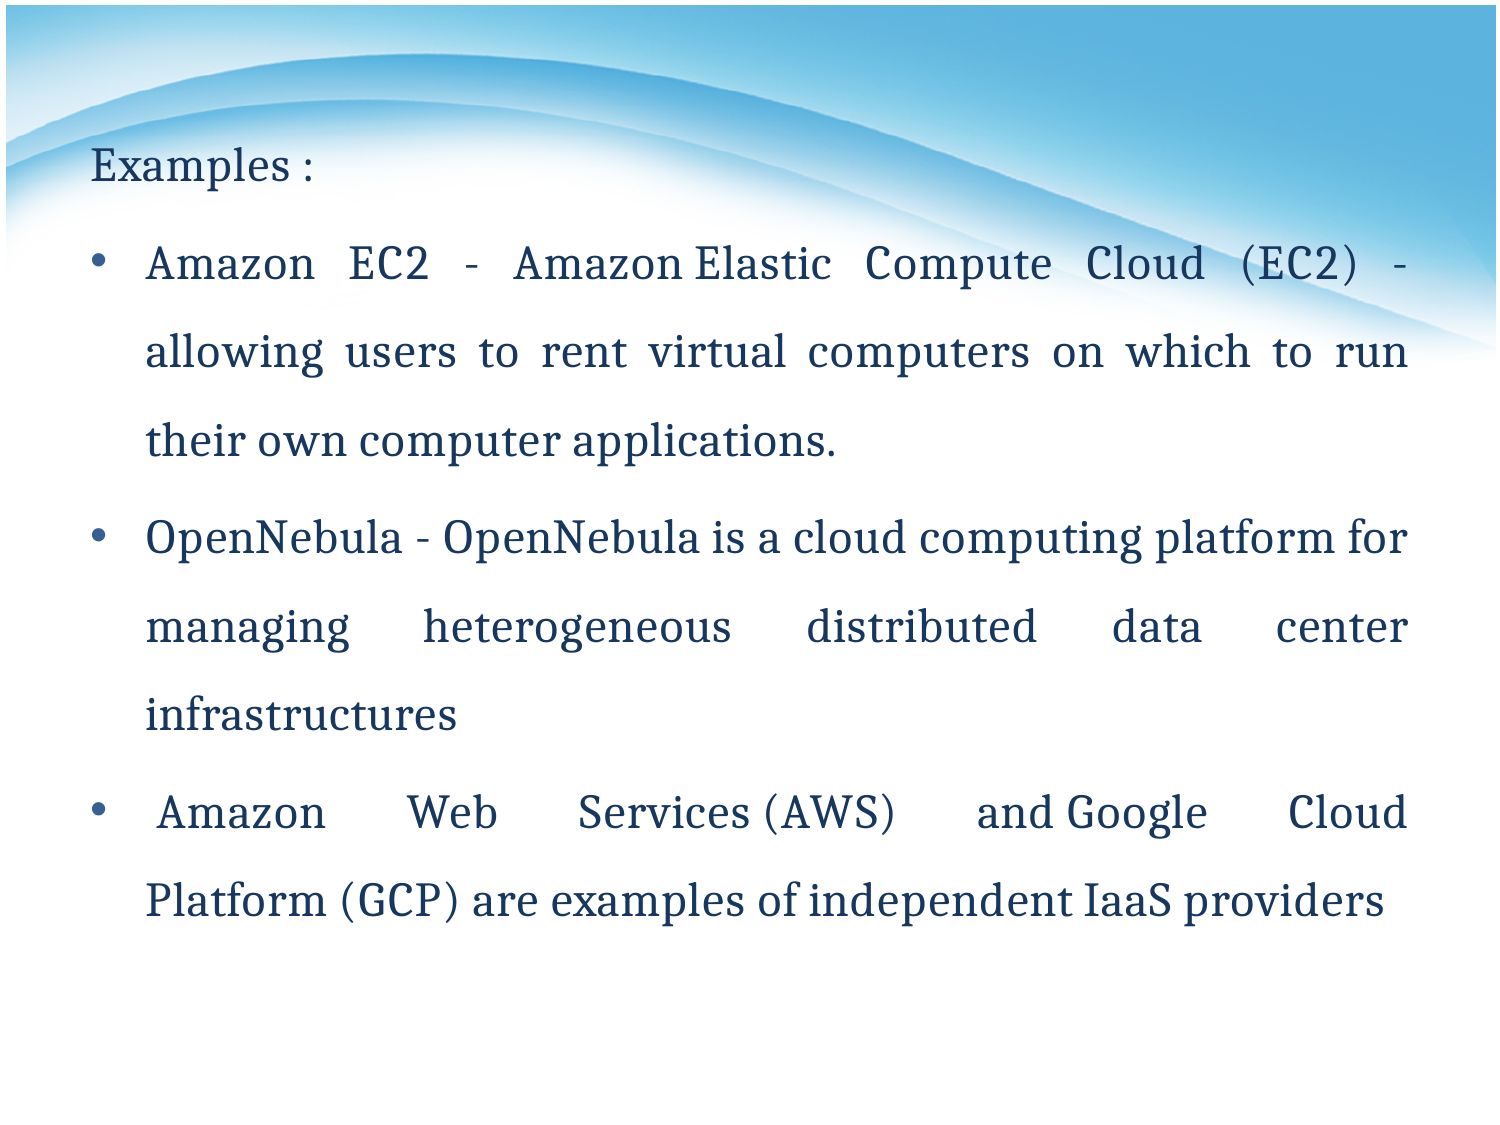

Examples :
Amazon EC2 - Amazon Elastic Compute Cloud (EC2) - allowing users to rent virtual computers on which to run their own computer applications.
OpenNebula - OpenNebula is a cloud computing platform for managing heterogeneous distributed data center infrastructures
 Amazon Web Services (AWS) and Google Cloud Platform (GCP) are examples of independent IaaS providers